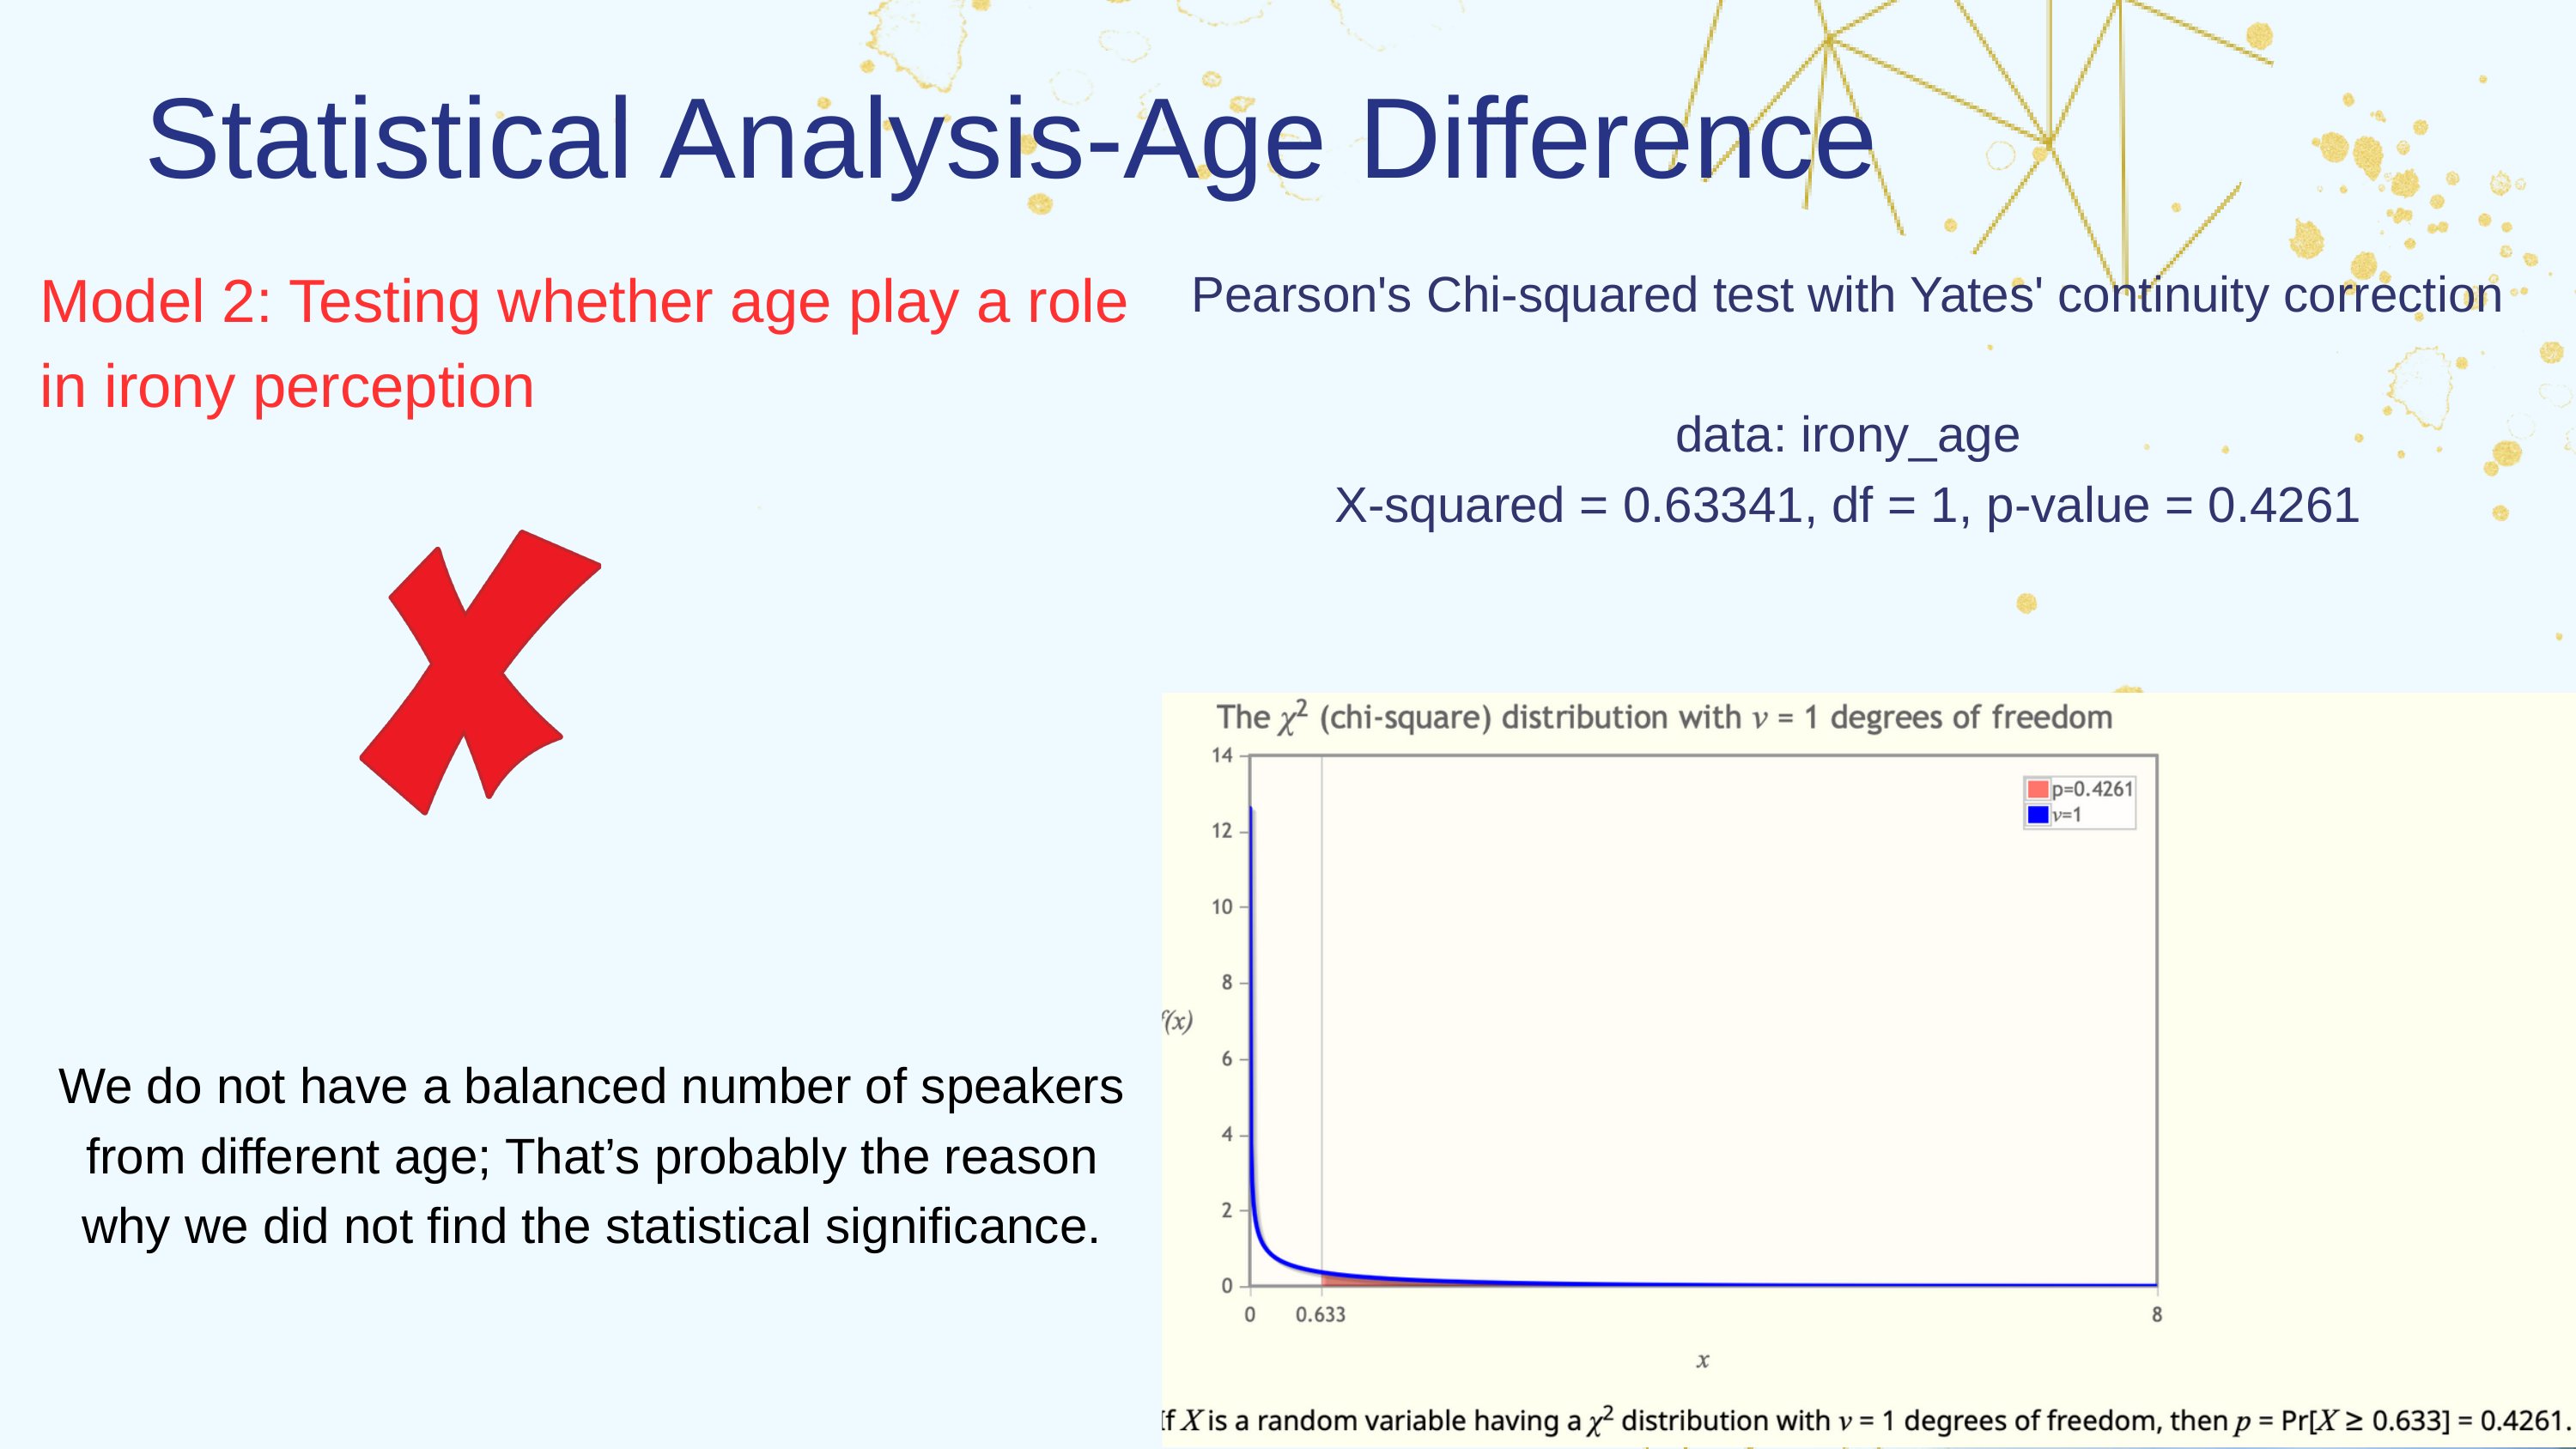

Statistical Analysis-Age Difference
Model 2: Testing whether age play a role in irony perception
Pearson's Chi-squared test with Yates' continuity correction

data: irony_age
X-squared = 0.63341, df = 1, p-value = 0.4261

We do not have a balanced number of speakers from different age; That’s probably the reason why we did not find the statistical significance.